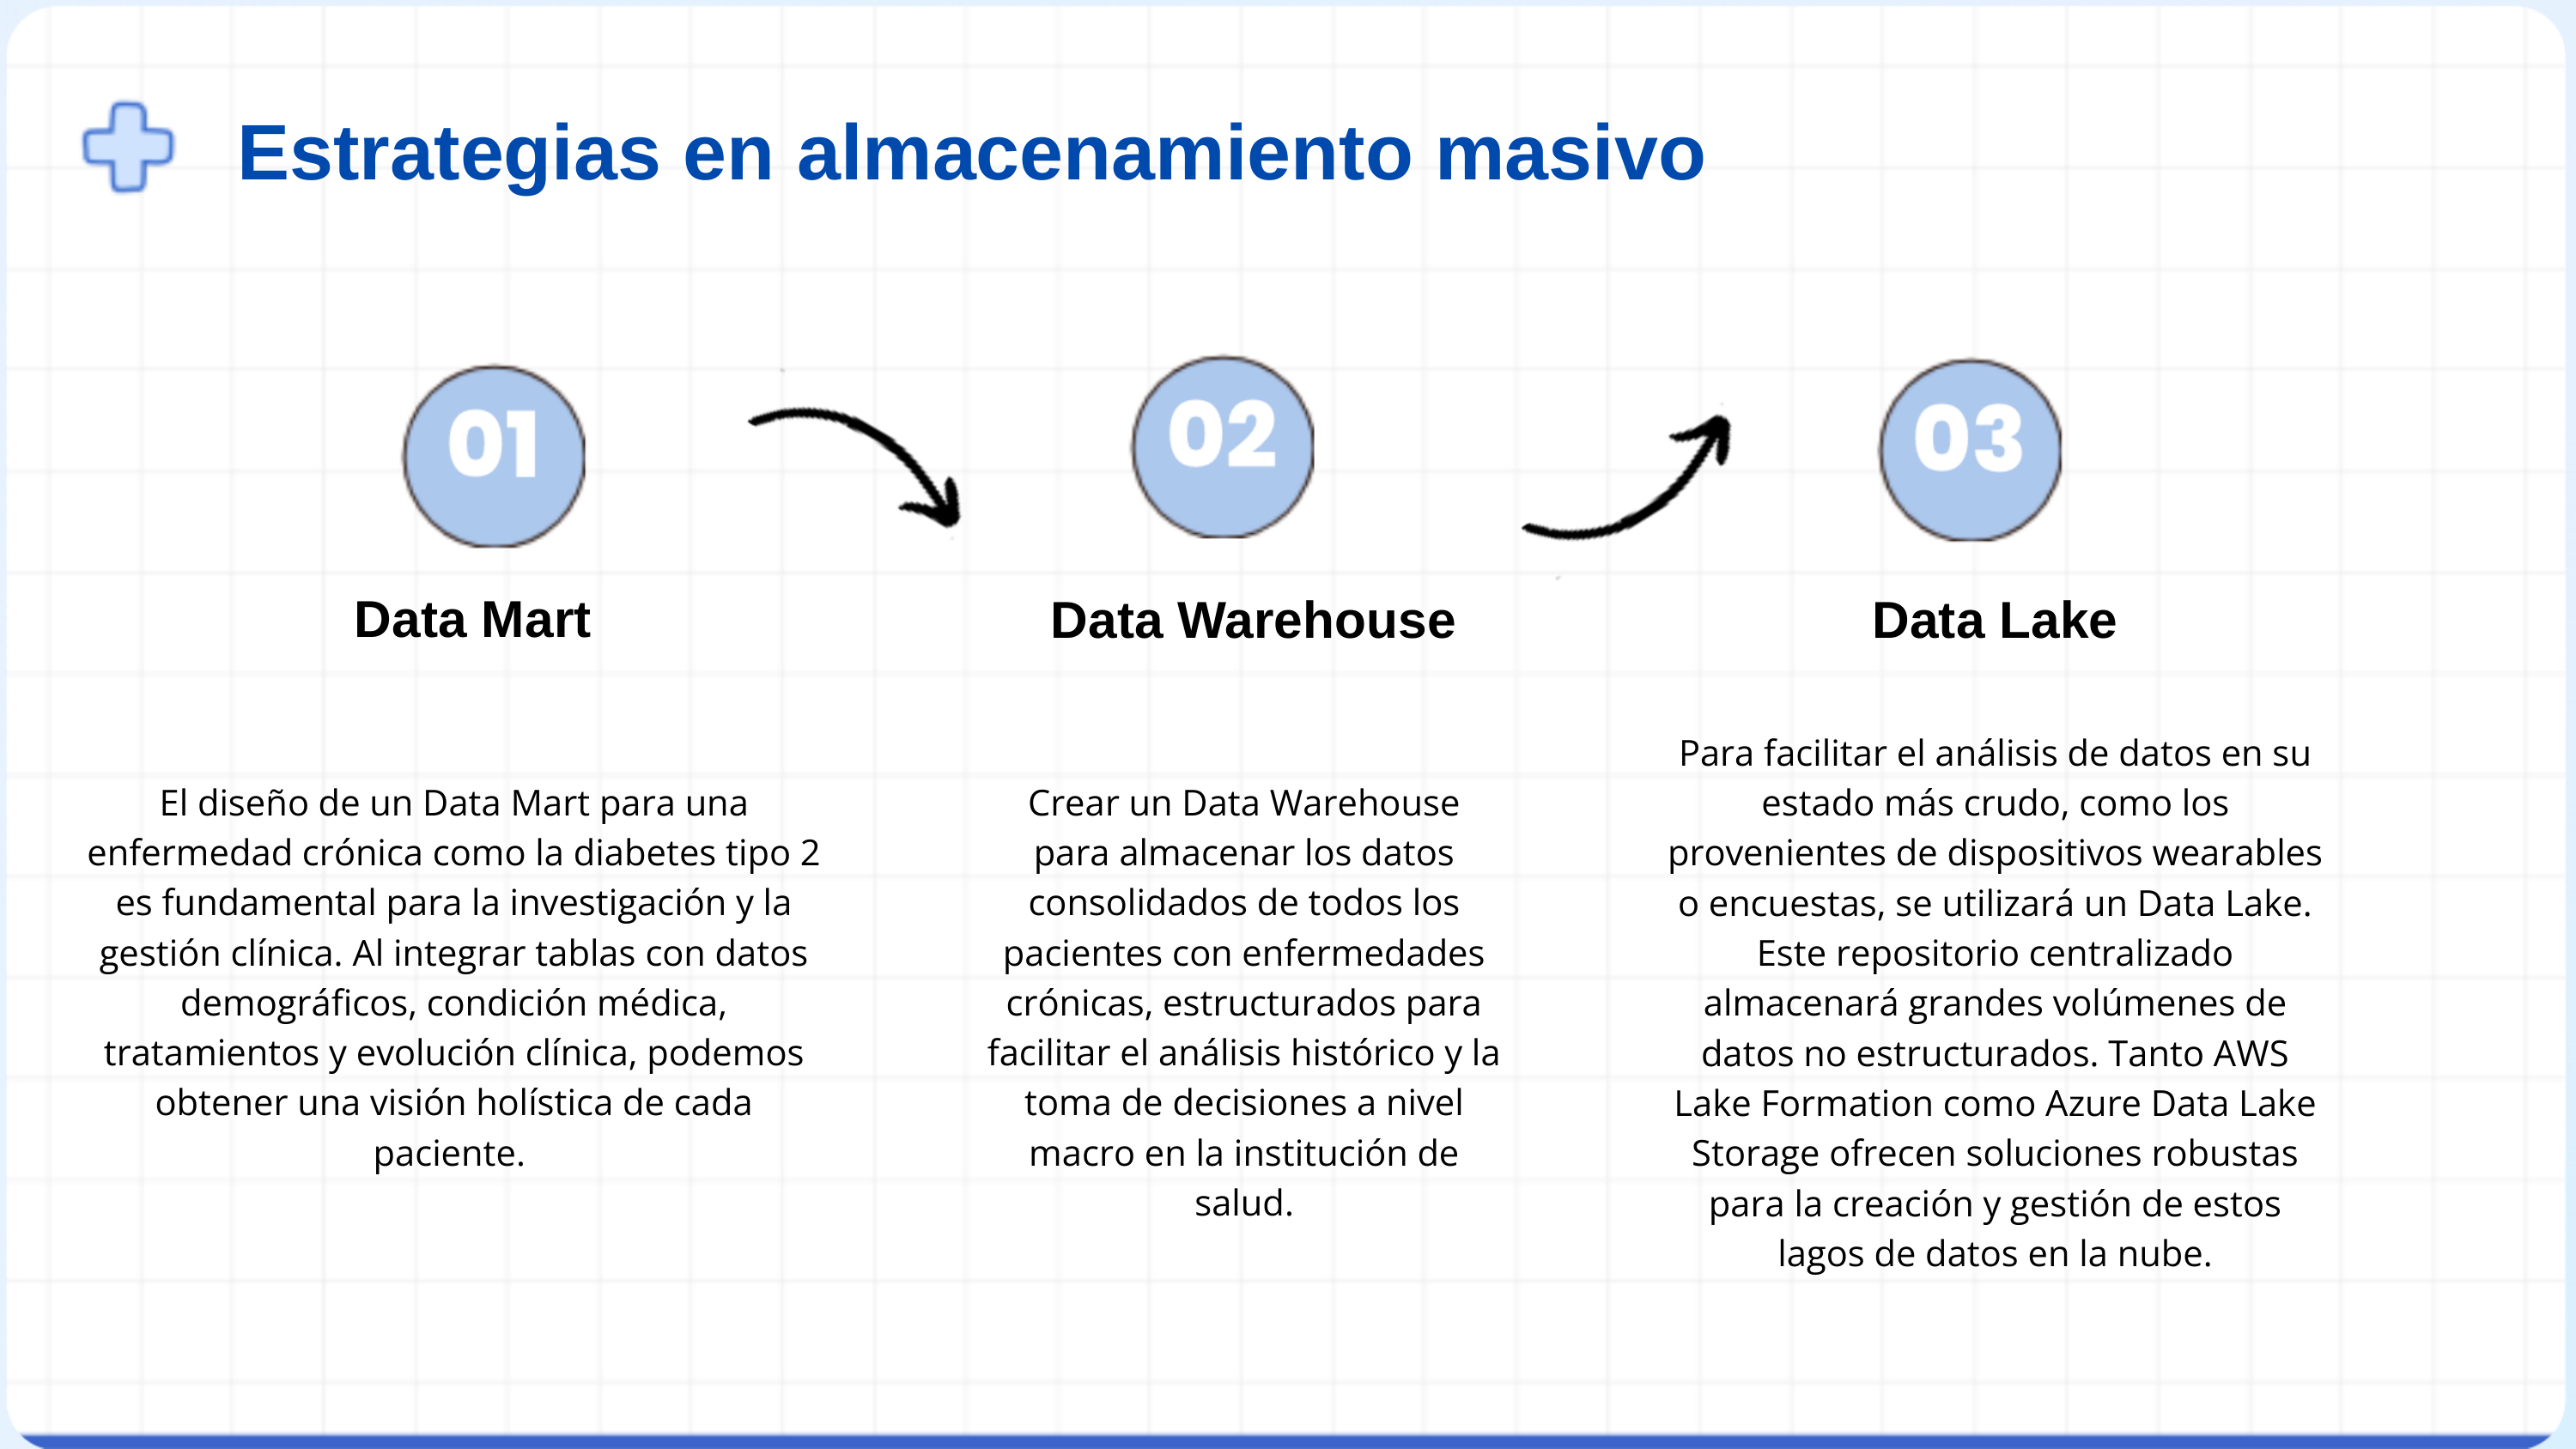

Estrategias en almacenamiento masivo

Data Mart
Data Warehouse
Data Lake
Para facilitar el análisis de datos en su estado más crudo, como los provenientes de dispositivos wearables o encuestas, se utilizará un Data Lake. Este repositorio centralizado almacenará grandes volúmenes de datos no estructurados. Tanto AWS Lake Formation como Azure Data Lake Storage ofrecen soluciones robustas para la creación y gestión de estos lagos de datos en la nube.
El diseño de un Data Mart para una enfermedad crónica como la diabetes tipo 2 es fundamental para la investigación y la gestión clínica. Al integrar tablas con datos demográficos, condición médica, tratamientos y evolución clínica, podemos obtener una visión holística de cada paciente.
Crear un Data Warehouse para almacenar los datos consolidados de todos los pacientes con enfermedades crónicas, estructurados para facilitar el análisis histórico y la toma de decisiones a nivel macro en la institución de salud.